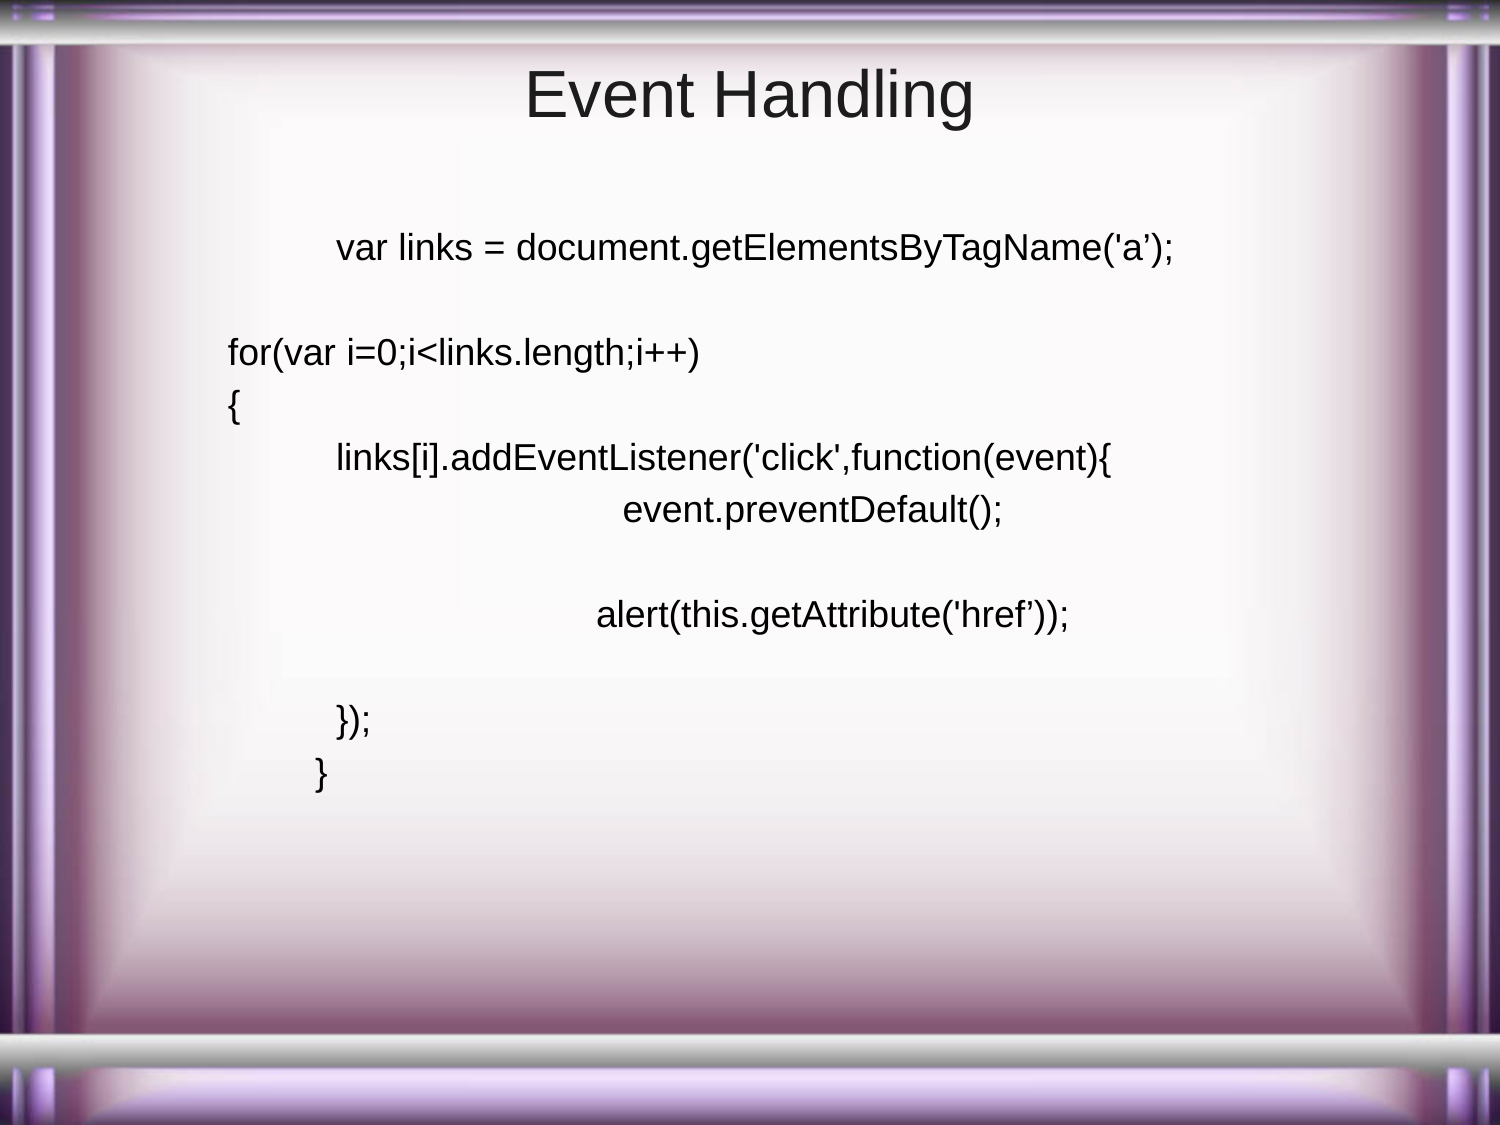

# Event Handling

	  var links = document.getElementsByTagName('a’);

      for(var i=0;i<links.length;i++)
      {
 	  links[i].addEventListener('click',function(event){
 	  	               event.preventDefault();

 	  	            alert(this.getAttribute('href’));

 	  });
 	}